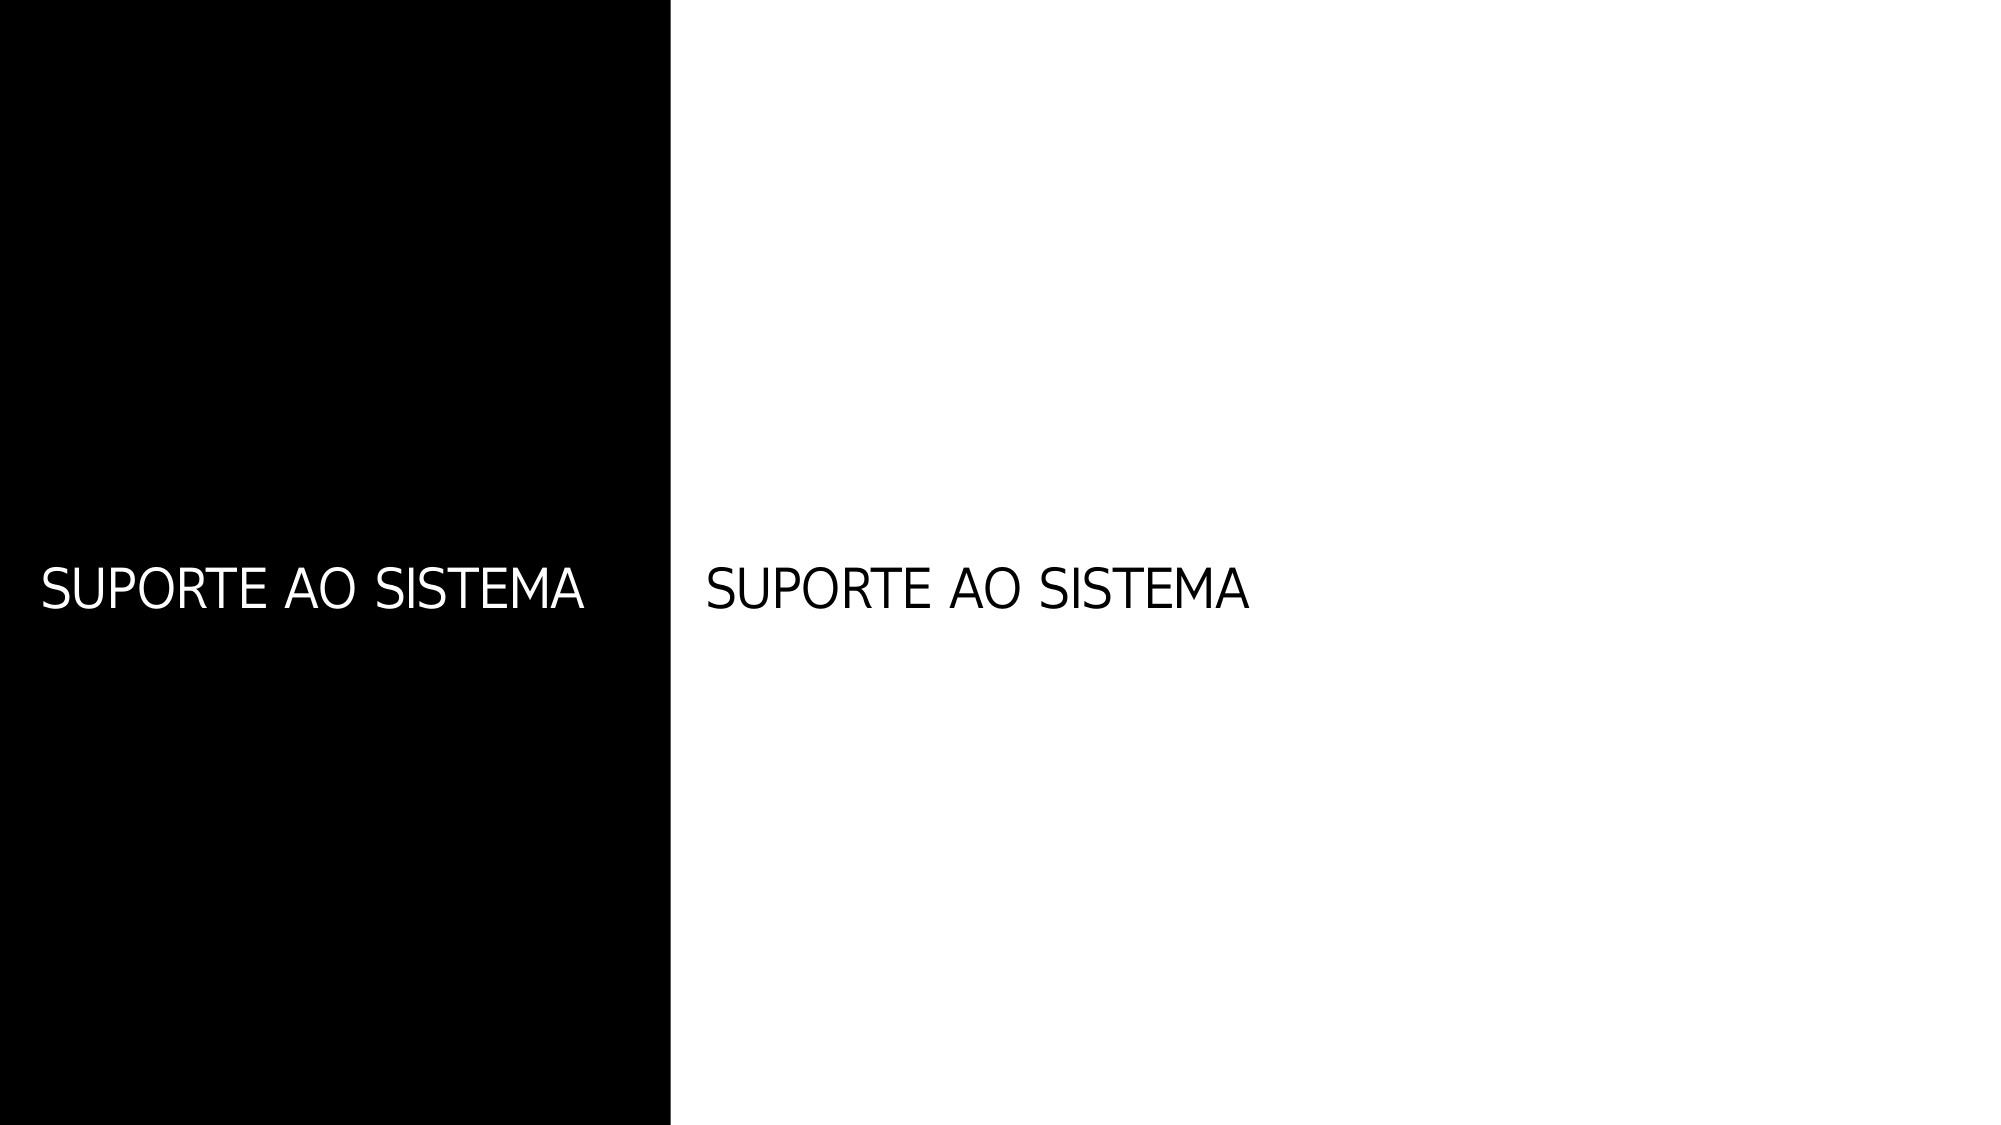

SUPORTE AO SISTEMA
# SUPORTE AO SISTEMA